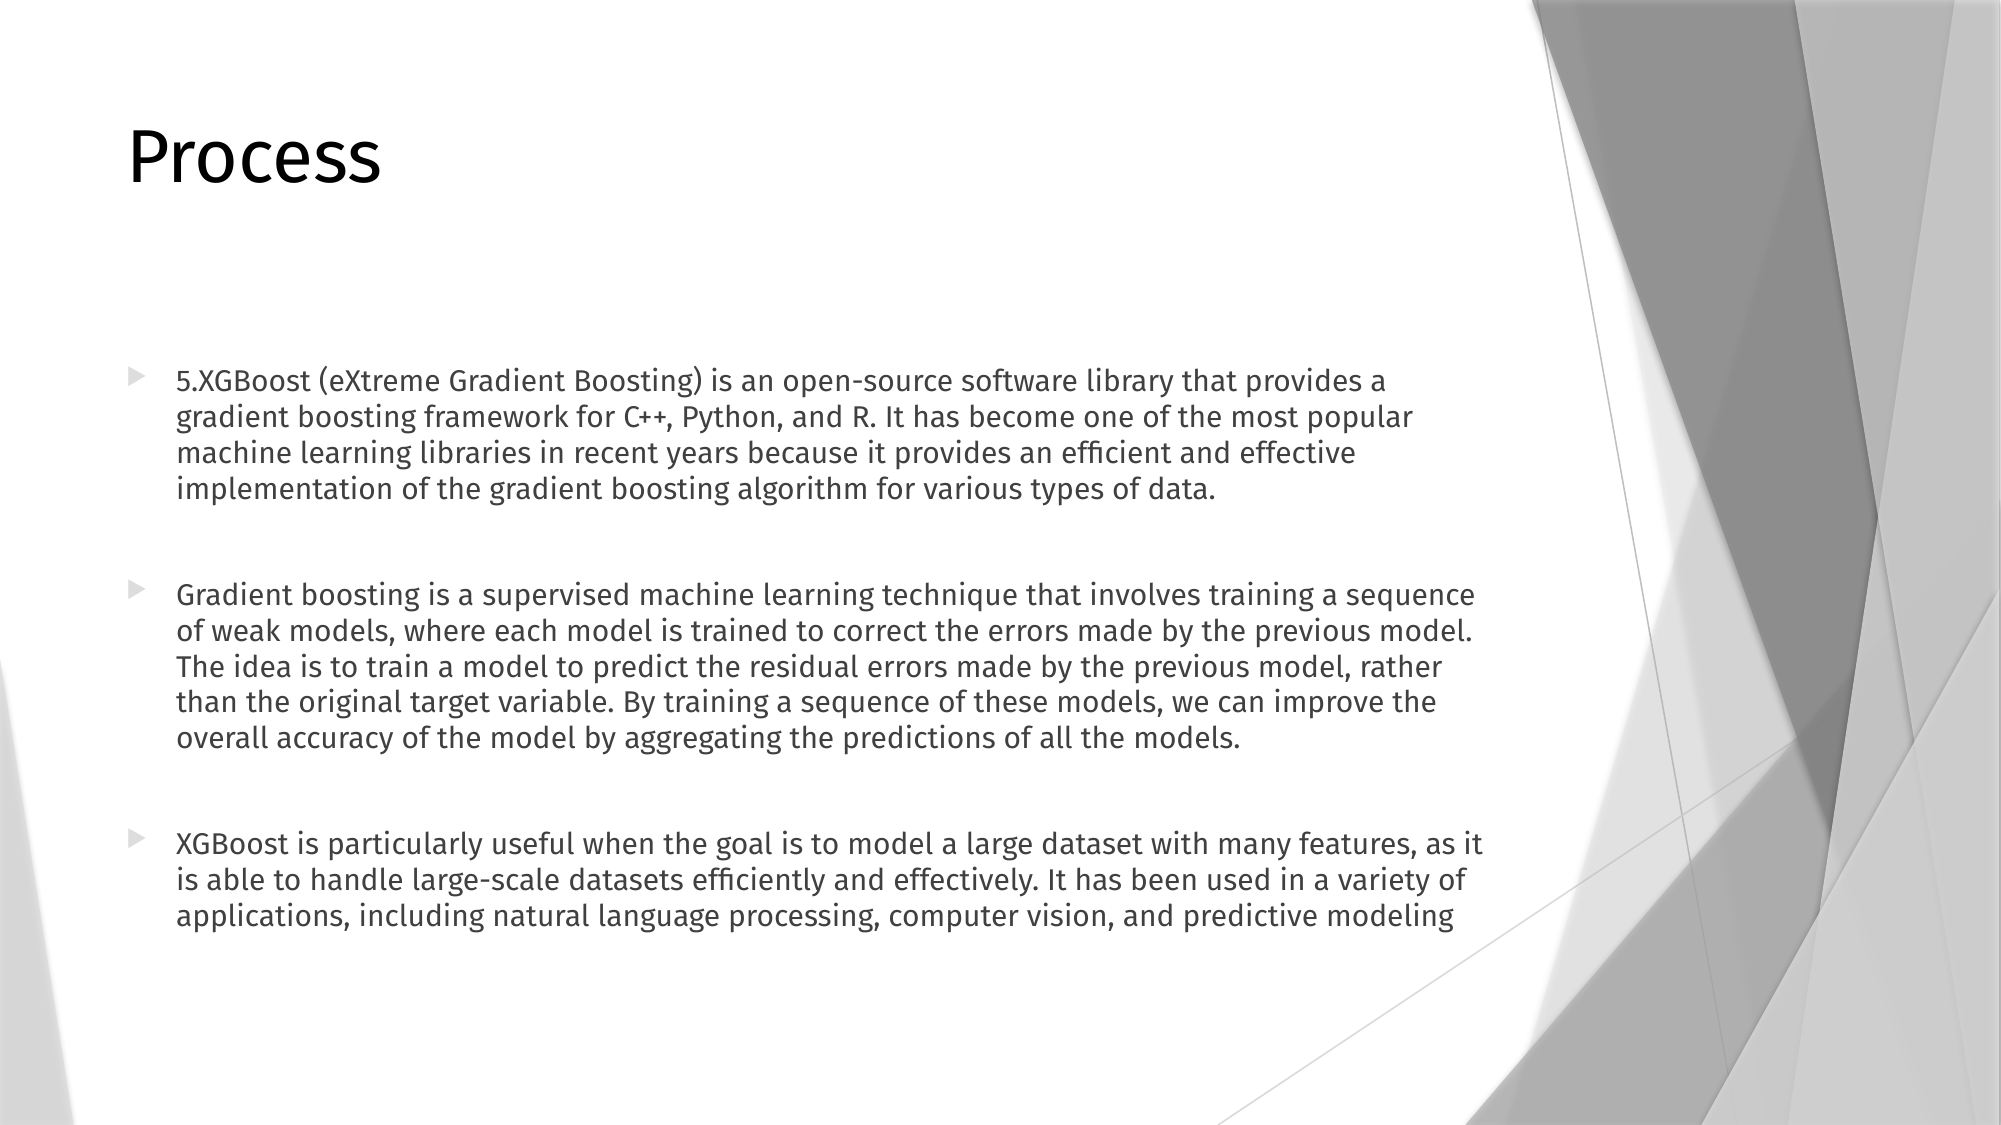

# Process
5.XGBoost (eXtreme Gradient Boosting) is an open-source software library that provides a gradient boosting framework for C++, Python, and R. It has become one of the most popular machine learning libraries in recent years because it provides an efficient and effective implementation of the gradient boosting algorithm for various types of data.

Gradient boosting is a supervised machine learning technique that involves training a sequence of weak models, where each model is trained to correct the errors made by the previous model. The idea is to train a model to predict the residual errors made by the previous model, rather than the original target variable. By training a sequence of these models, we can improve the overall accuracy of the model by aggregating the predictions of all the models.

XGBoost is particularly useful when the goal is to model a large dataset with many features, as it is able to handle large-scale datasets efficiently and effectively. It has been used in a variety of applications, including natural language processing, computer vision, and predictive modeling